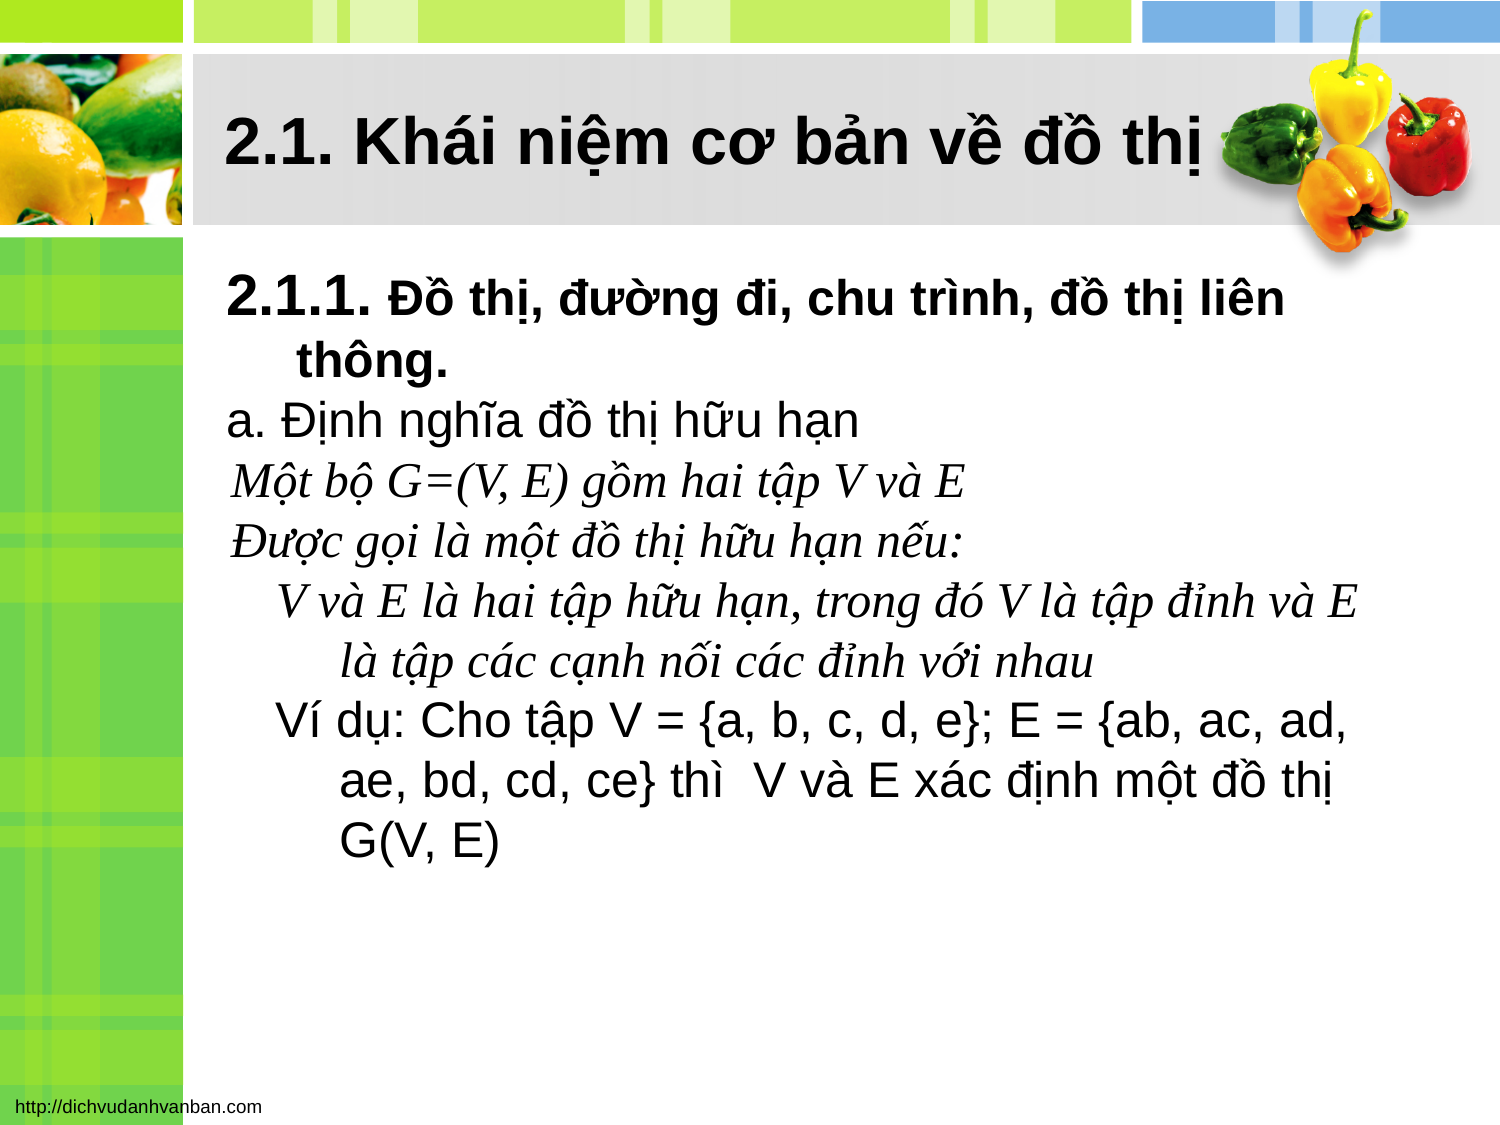

# 2.1. Khái niệm cơ bản về đồ thị
2.1.1. Đồ thị, đường đi, chu trình, đồ thị liên thông.
a. Định nghĩa đồ thị hữu hạn
Một bộ G=(V, E) gồm hai tập V và E
Được gọi là một đồ thị hữu hạn nếu:
V và E là hai tập hữu hạn, trong đó V là tập đỉnh và E là tập các cạnh nối các đỉnh với nhau
Ví dụ: Cho tập V = {a, b, c, d, e}; E = {ab, ac, ad, ae, bd, cd, ce} thì  V và E xác định một đồ thị G(V, E)